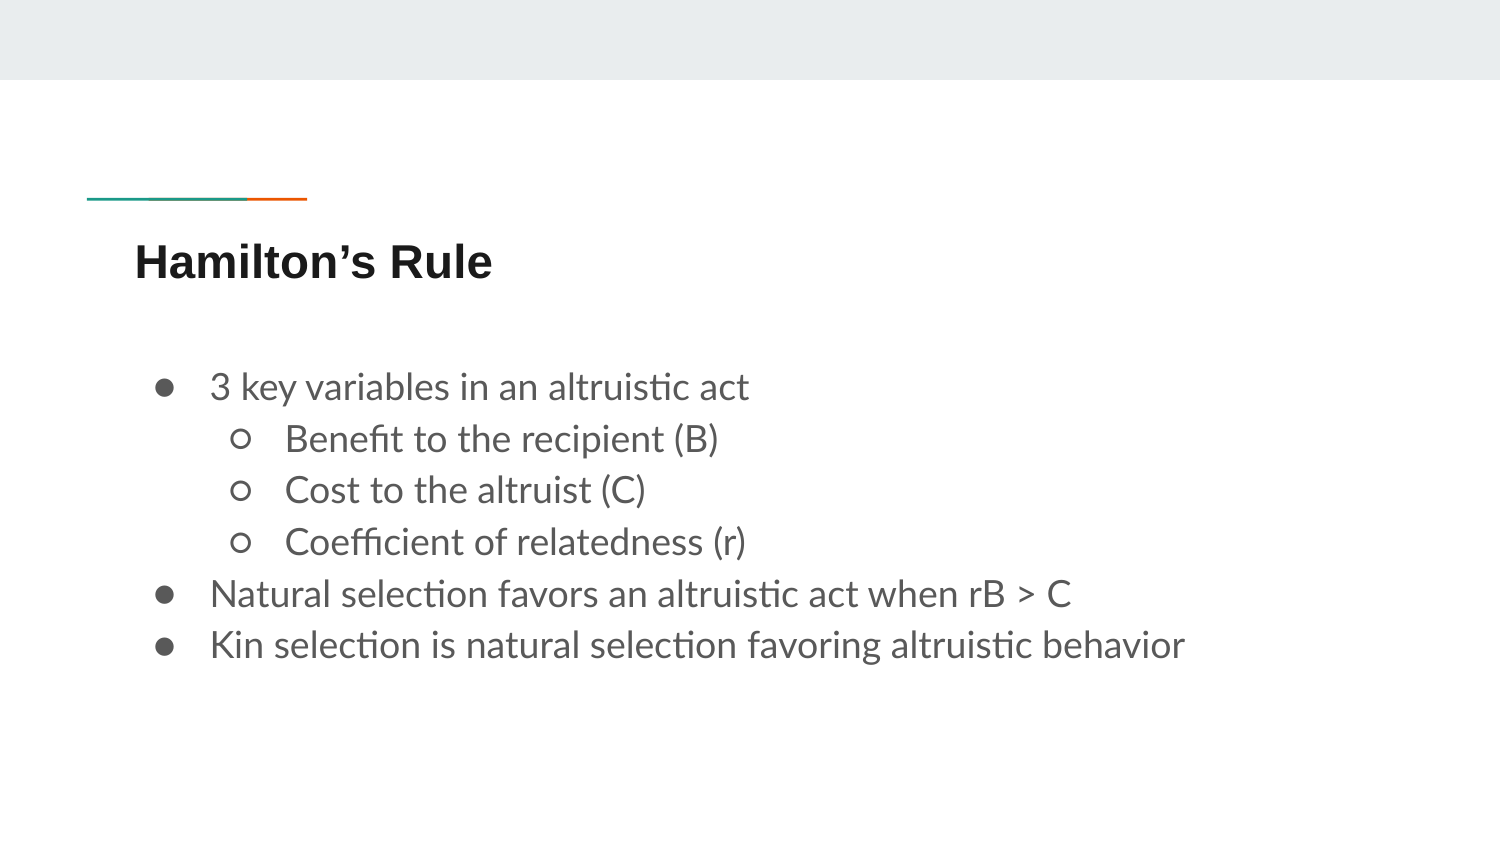

# Hamilton’s Rule
3 key variables in an altruistic act
Benefit to the recipient (B)
Cost to the altruist (C)
Coefficient of relatedness (r)
Natural selection favors an altruistic act when rB > C
Kin selection is natural selection favoring altruistic behavior